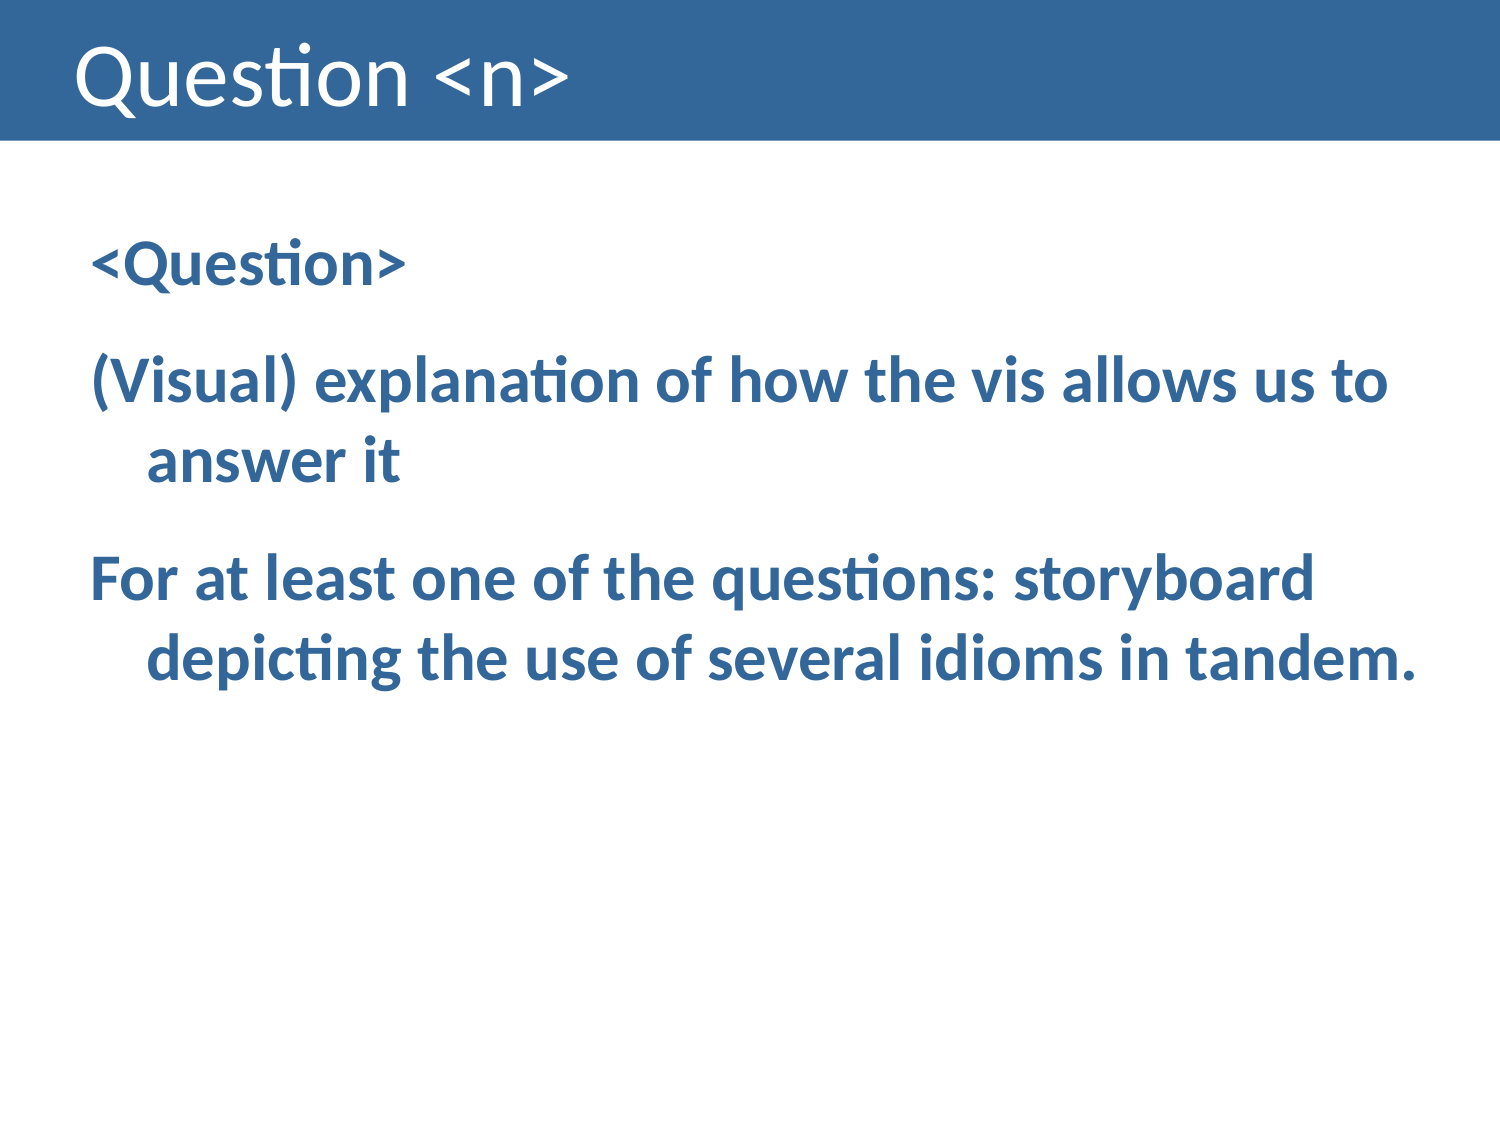

# Question <n>
<Question>
(Visual) explanation of how the vis allows us to answer it
For at least one of the questions: storyboard depicting the use of several idioms in tandem.